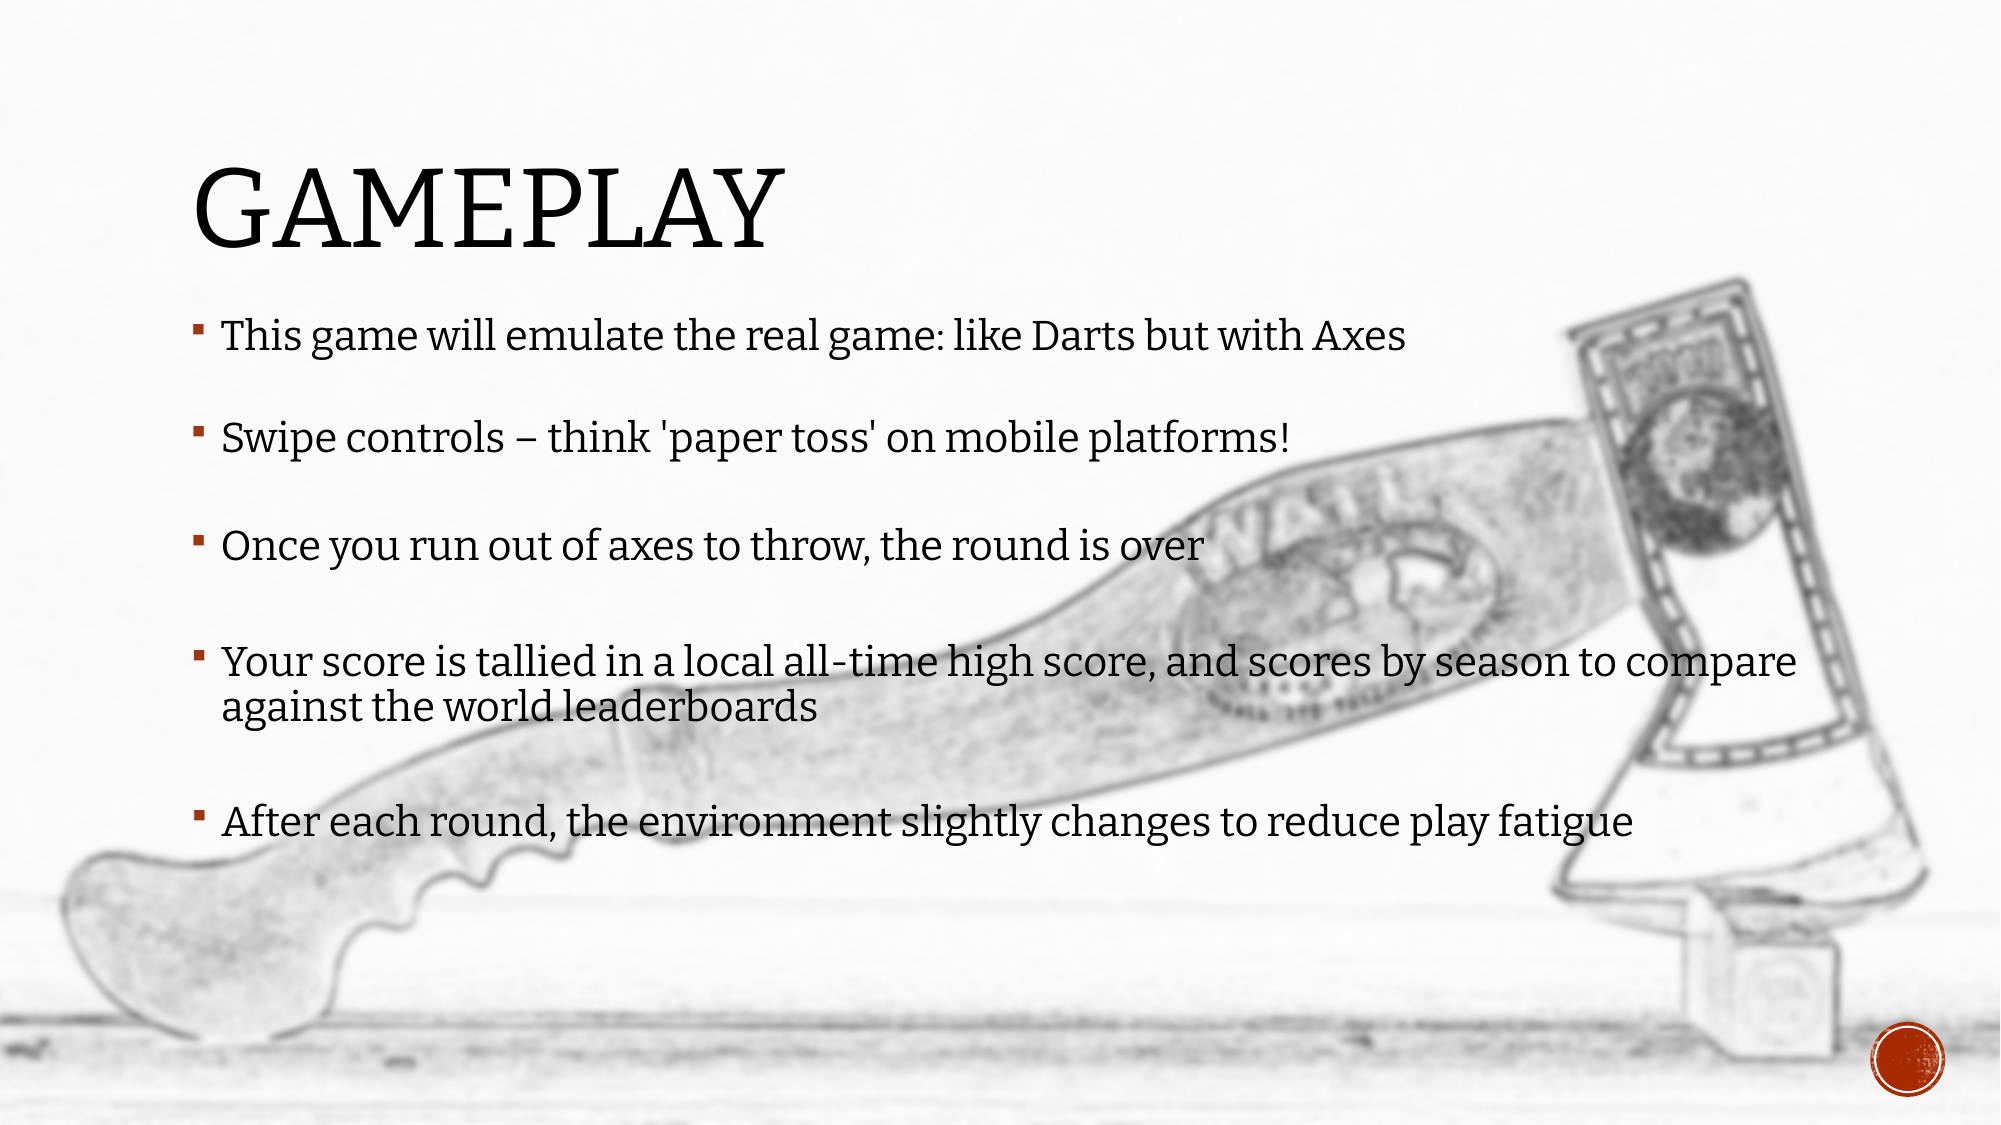

# Gameplay
This game will emulate the real game: like Darts but with Axes

Swipe controls – think 'paper toss' on mobile platforms!

Once you run out of axes to throw, the round is over

Your score is tallied in a local all-time high score, and scores by season to compare against the world leaderboards

After each round, the environment slightly changes to reduce play fatigue